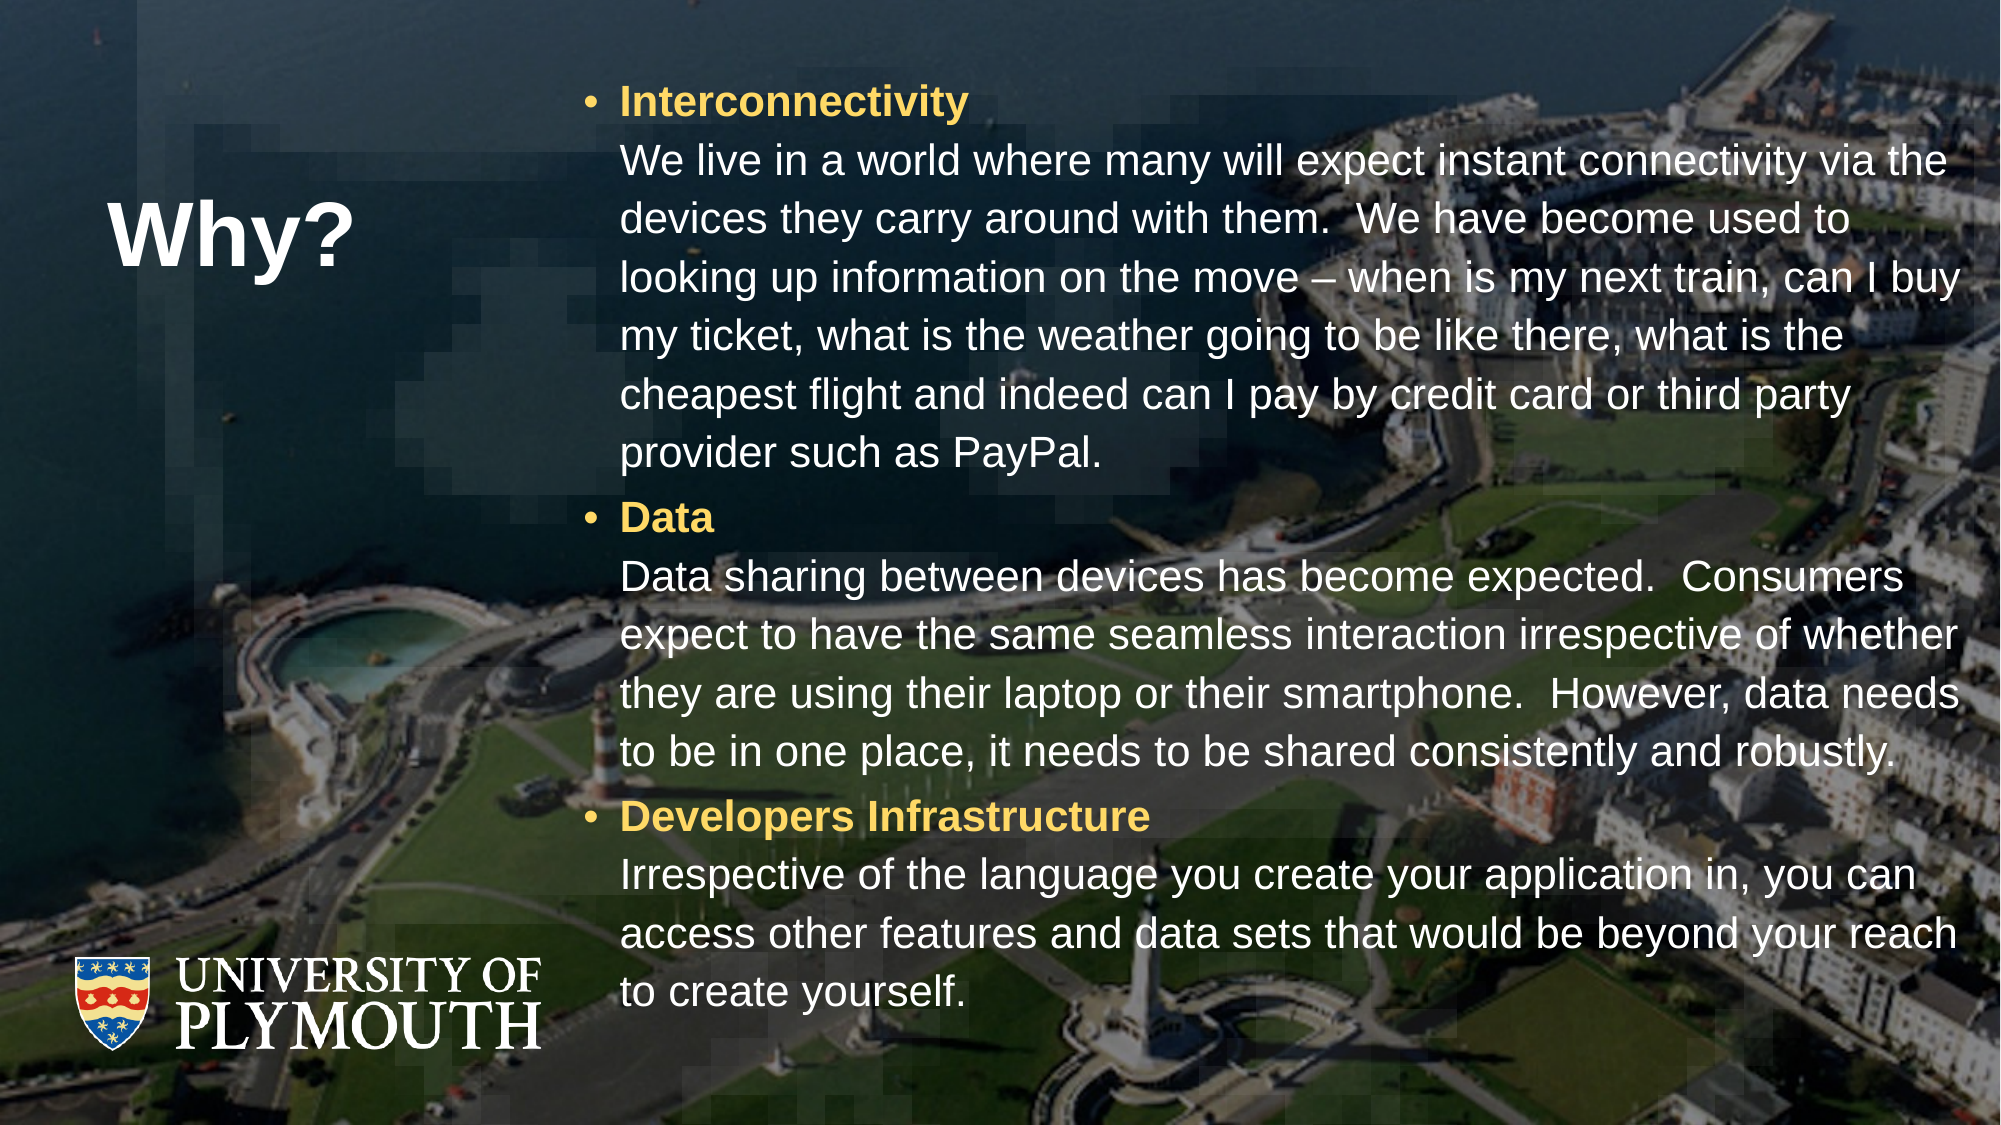

Interconnectivity
We live in a world where many will expect instant connectivity via the devices they carry around with them.  We have become used to looking up information on the move – when is my next train, can I buy my ticket, what is the weather going to be like there, what is the cheapest flight and indeed can I pay by credit card or third party provider such as PayPal.
Data
Data sharing between devices has become expected.  Consumers expect to have the same seamless interaction irrespective of whether they are using their laptop or their smartphone.  However, data needs to be in one place, it needs to be shared consistently and robustly.
Developers Infrastructure
Irrespective of the language you create your application in, you can access other features and data sets that would be beyond your reach to create yourself.
# Why?